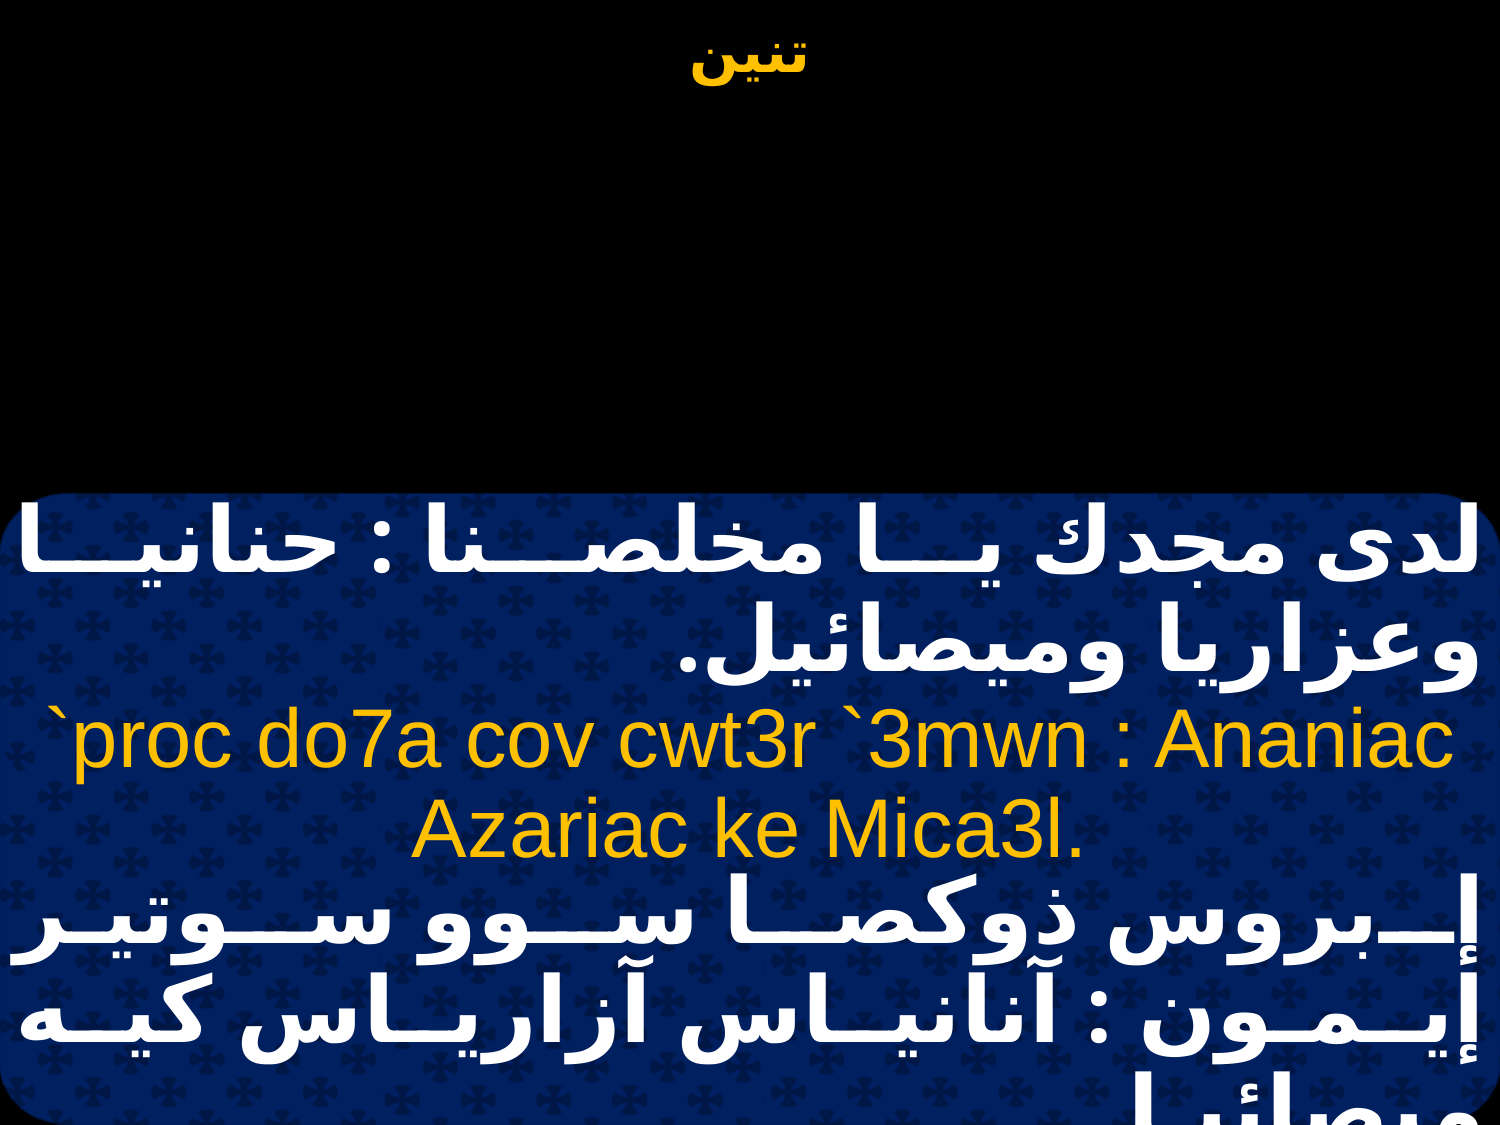

لدى مجدك يا مخلصنا : حنانيا وعزاريا وميصائيل.

`proc do7a cov cwt3r `3mwn : Ananiac Azariac ke Mica3l.

إبروس ذوكصا سوو سوتيـر إيـمـون : آنانيـاس آزاريـاس كيـه ميصائيـل.